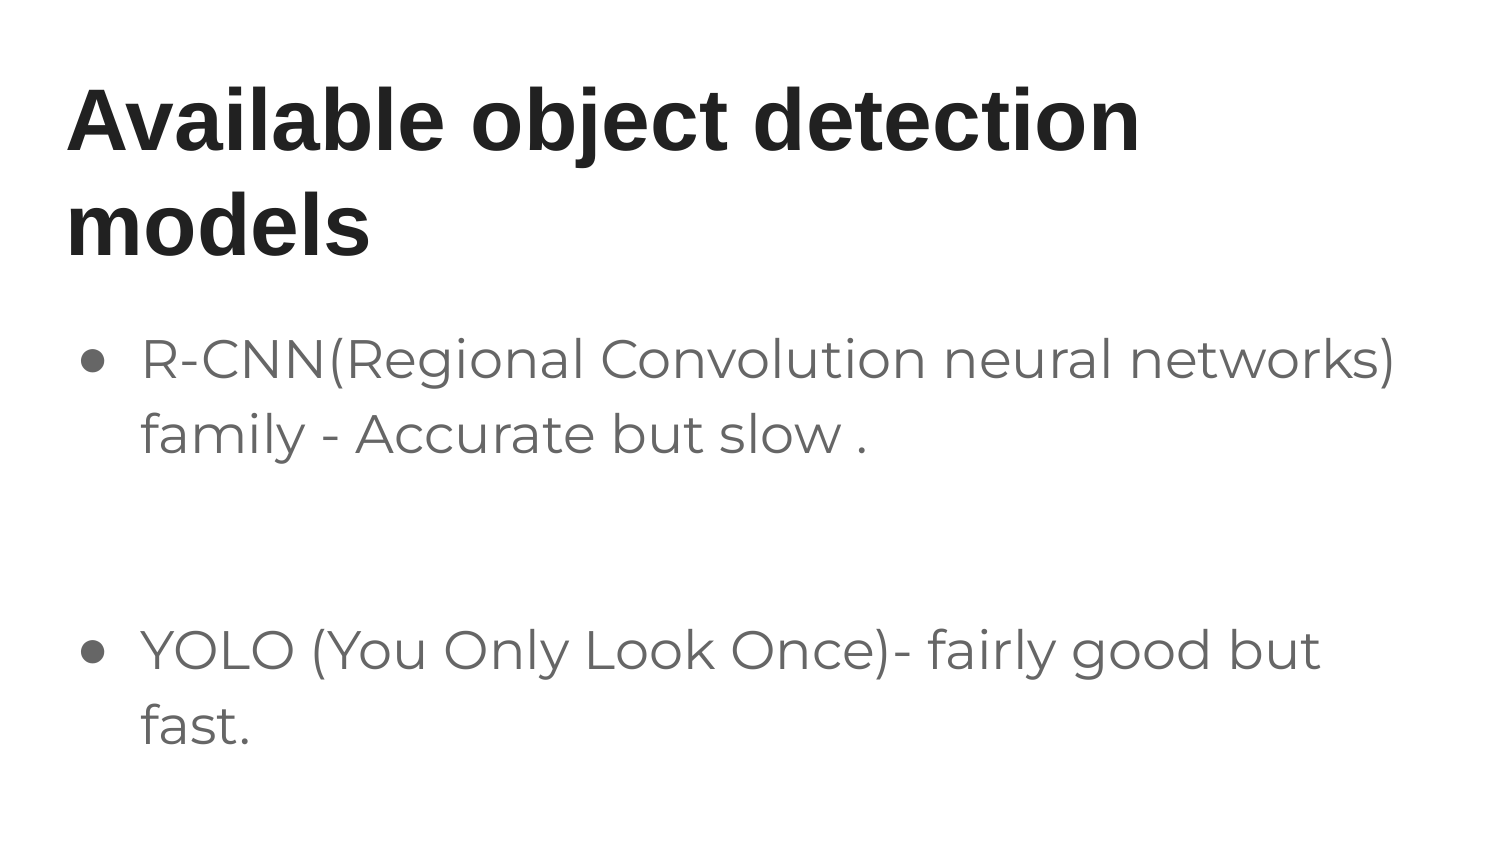

Available object detection models
R-CNN(Regional Convolution neural networks) family - Accurate but slow .

YOLO (You Only Look Once)- fairly good but fast.